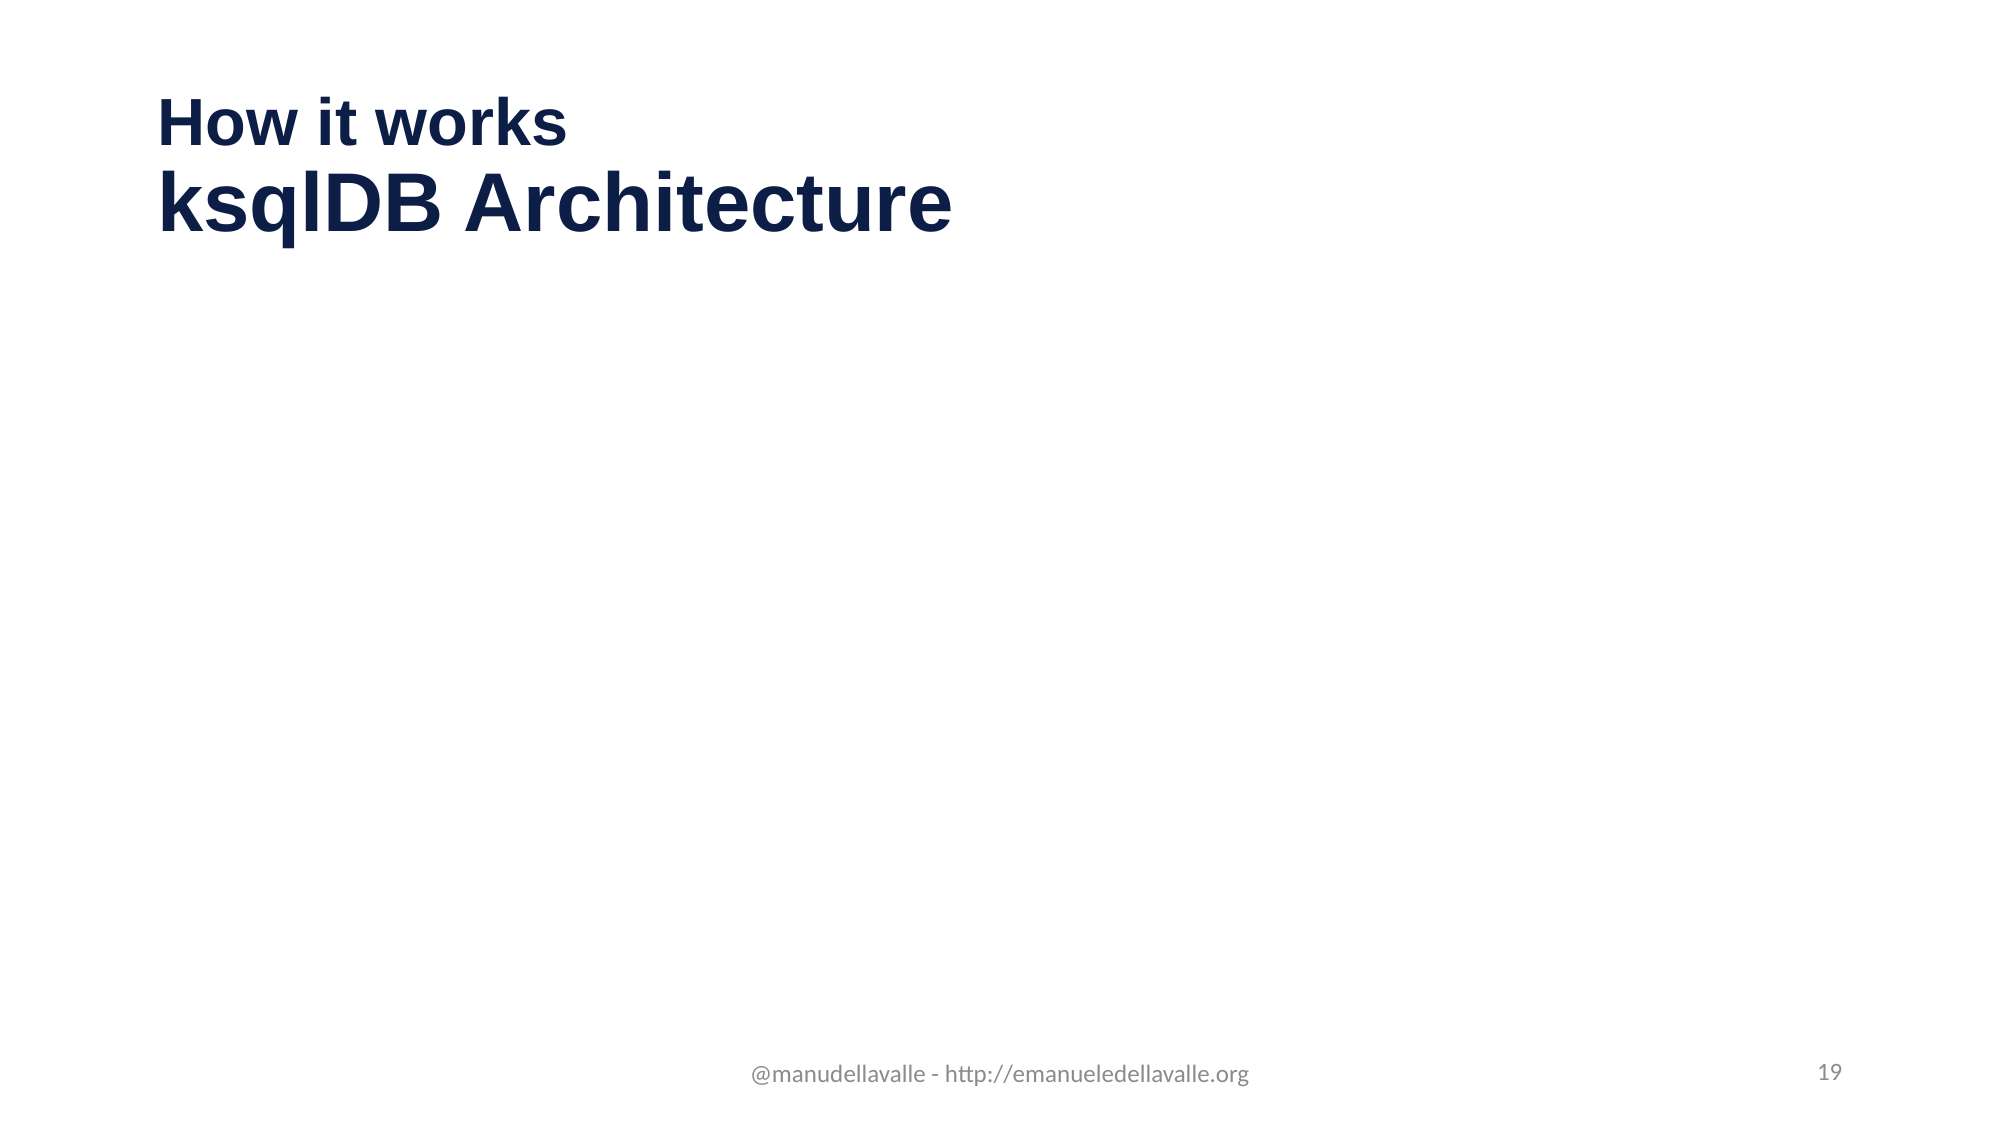

# How it works ksqlDB Architecture
@manudellavalle - http://emanueledellavalle.org
19